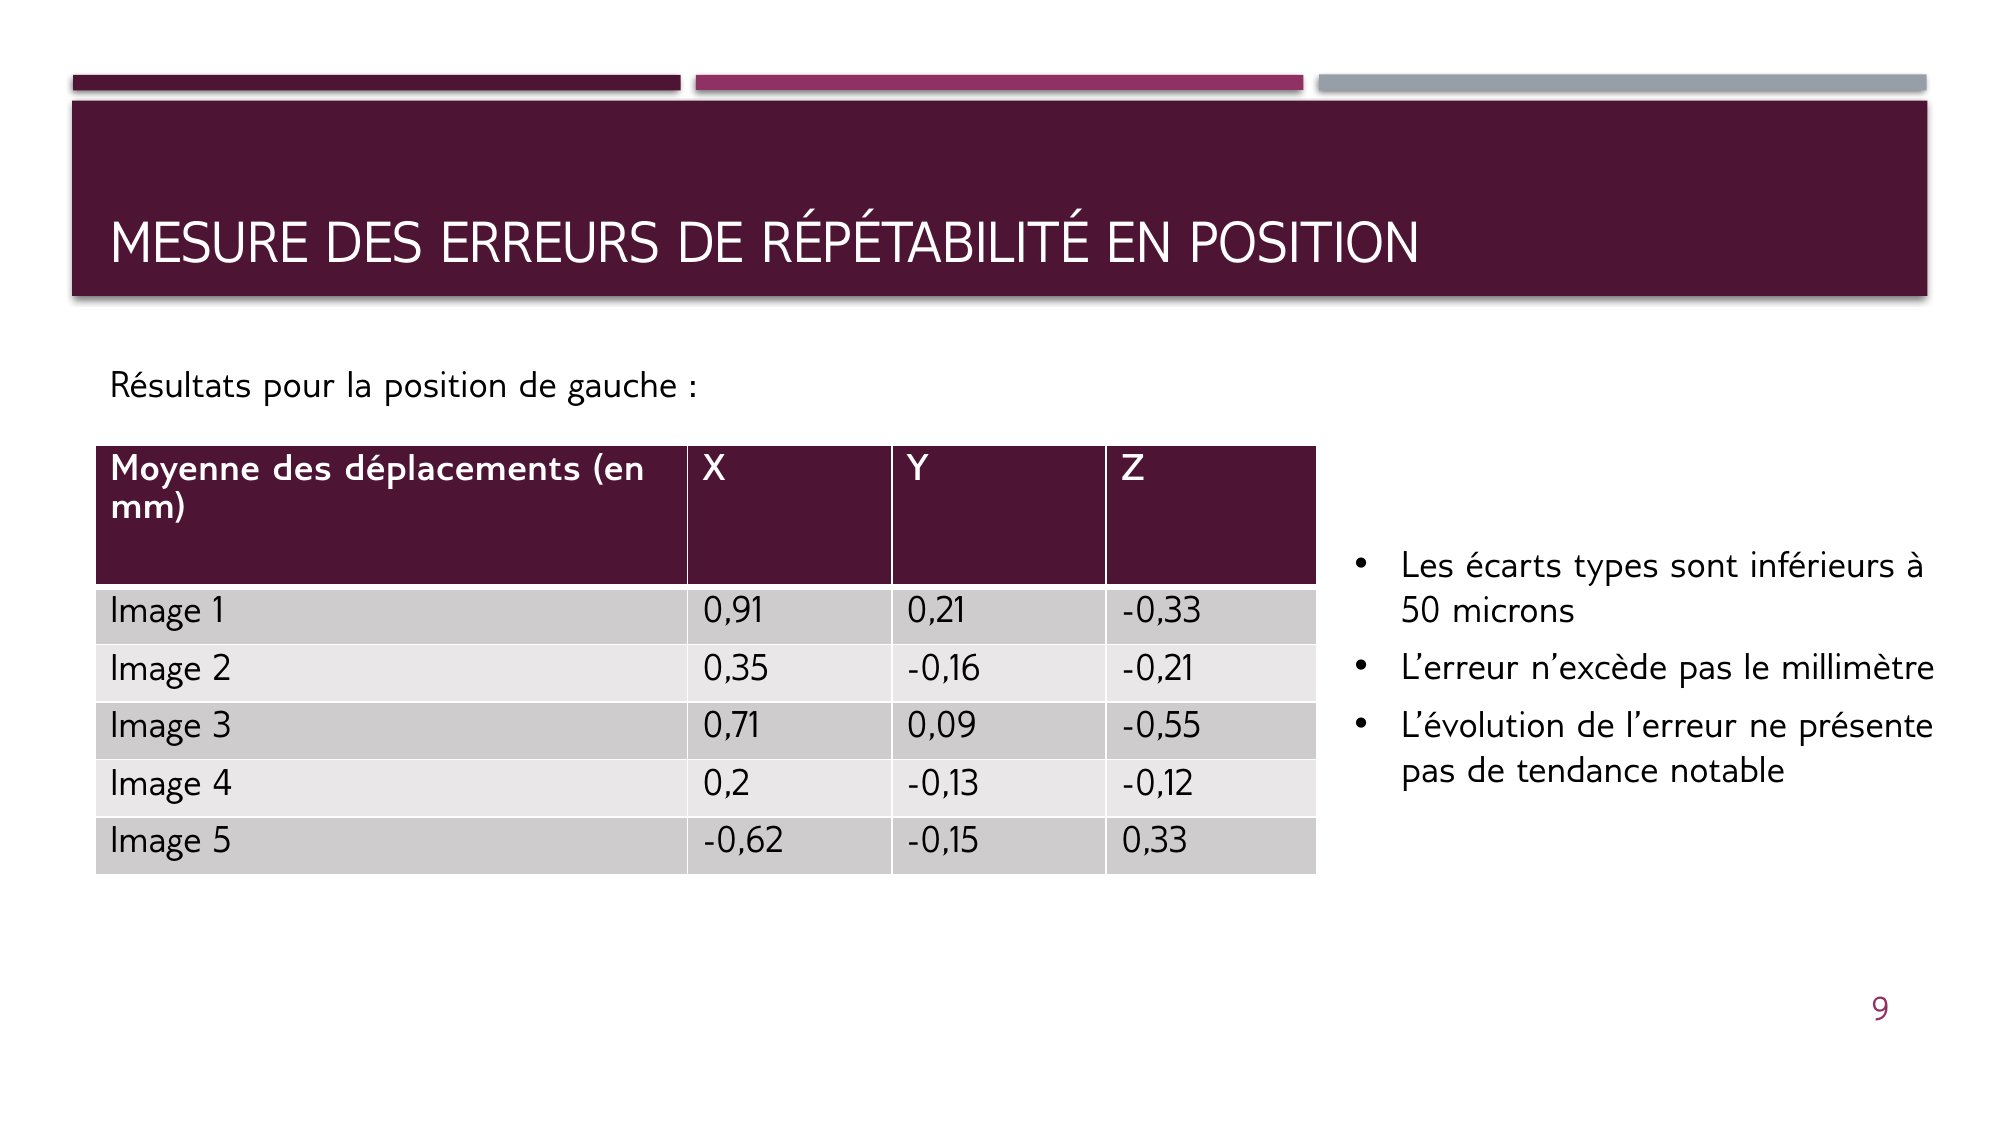

# Mesure des erreurs de répétabilité en position
Résultats pour la position de gauche :
| Moyenne des déplacements (en mm) | X | Y | Z |
| --- | --- | --- | --- |
| Image 1 | 0,91 | 0,21 | -0,33 |
| Image 2 | 0,35 | -0,16 | -0,21 |
| Image 3 | 0,71 | 0,09 | -0,55 |
| Image 4 | 0,2 | -0,13 | -0,12 |
| Image 5 | -0,62 | -0,15 | 0,33 |
Les écarts types sont inférieurs à 50 microns
L’erreur n’excède pas le millimètre
L’évolution de l’erreur ne présente pas de tendance notable
9